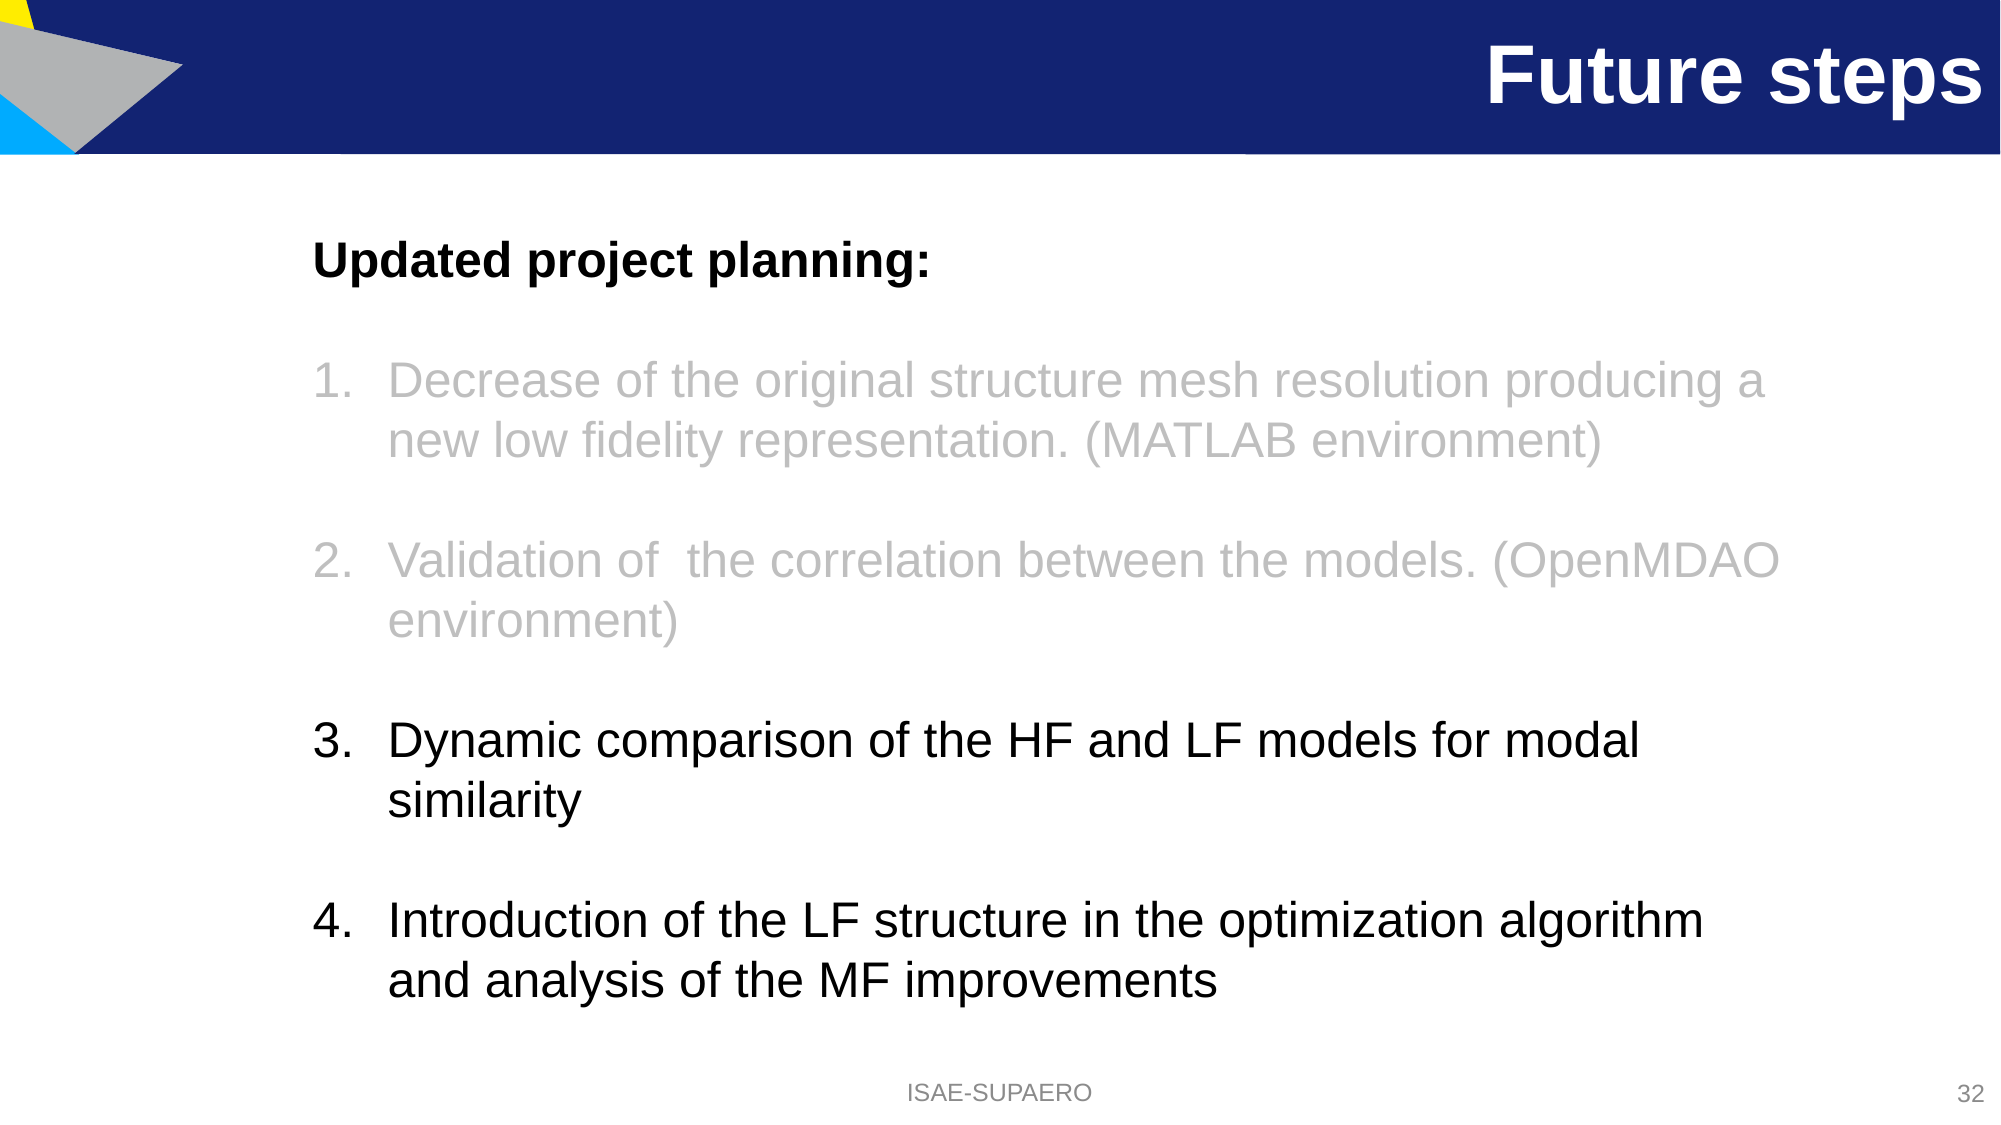

# Future steps
Updated project planning:

Decrease of the original structure mesh resolution producing a new low fidelity representation. (MATLAB environment)

Validation of  the correlation between the models. (OpenMDAO environment)

Dynamic comparison of the HF and LF models for modal similarity

Introduction of the LF structure in the optimization algorithm and analysis of the MF improvements

ISAE-SUPAERO
32